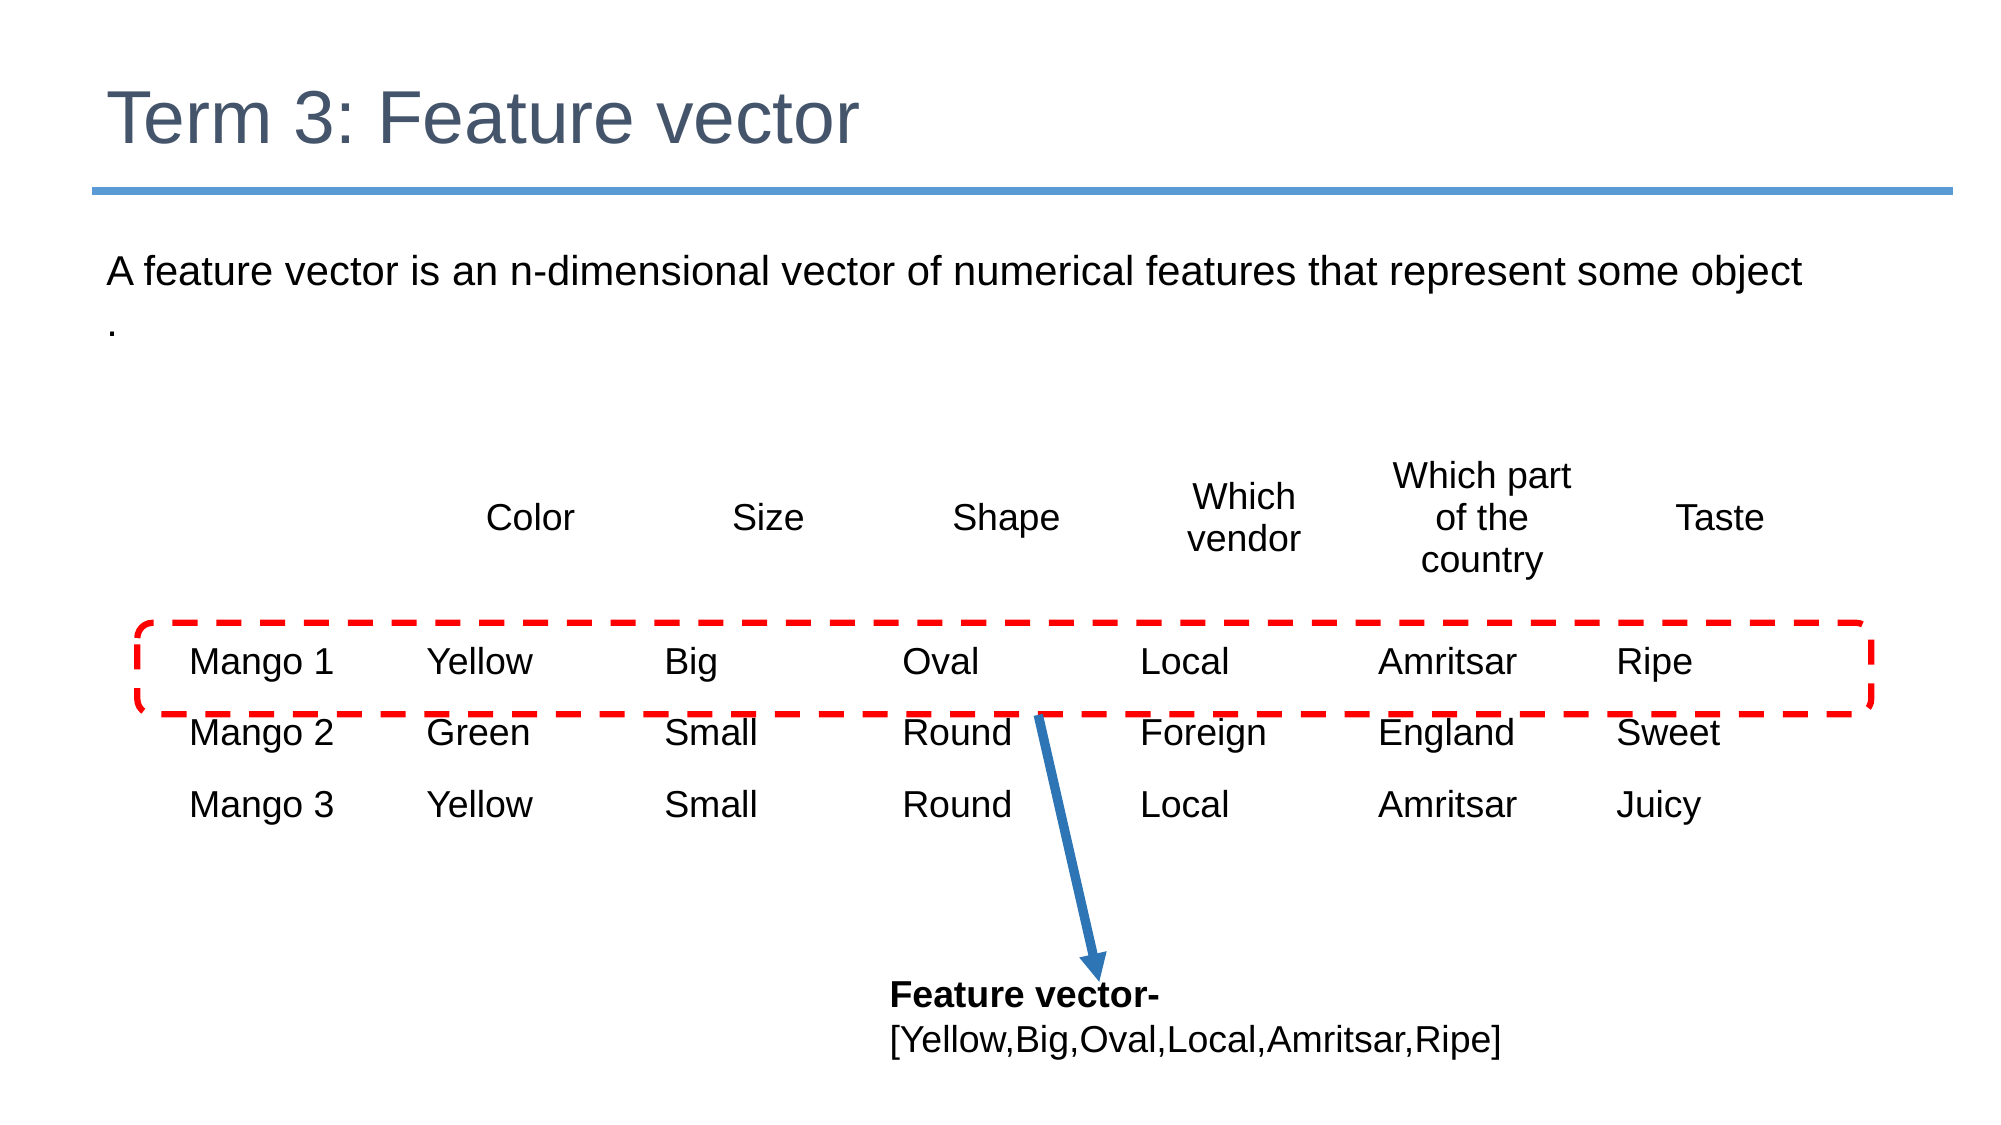

# Term 3: Feature vector

A feature vector is an n-dimensional vector of numerical features that represent some object
.
|  | Color | Size | Shape | Which vendor | Which part of the country | Taste |
| --- | --- | --- | --- | --- | --- | --- |
| Mango 1 | Yellow | Big | Oval | Local | Amritsar | Ripe |
| Mango 2 | Green | Small | Round | Foreign | England | Sweet |
| Mango 3 | Yellow | Small | Round | Local | Amritsar | Juicy |

Feature vector- [Yellow,Big,Oval,Local,Amritsar,Ripe]